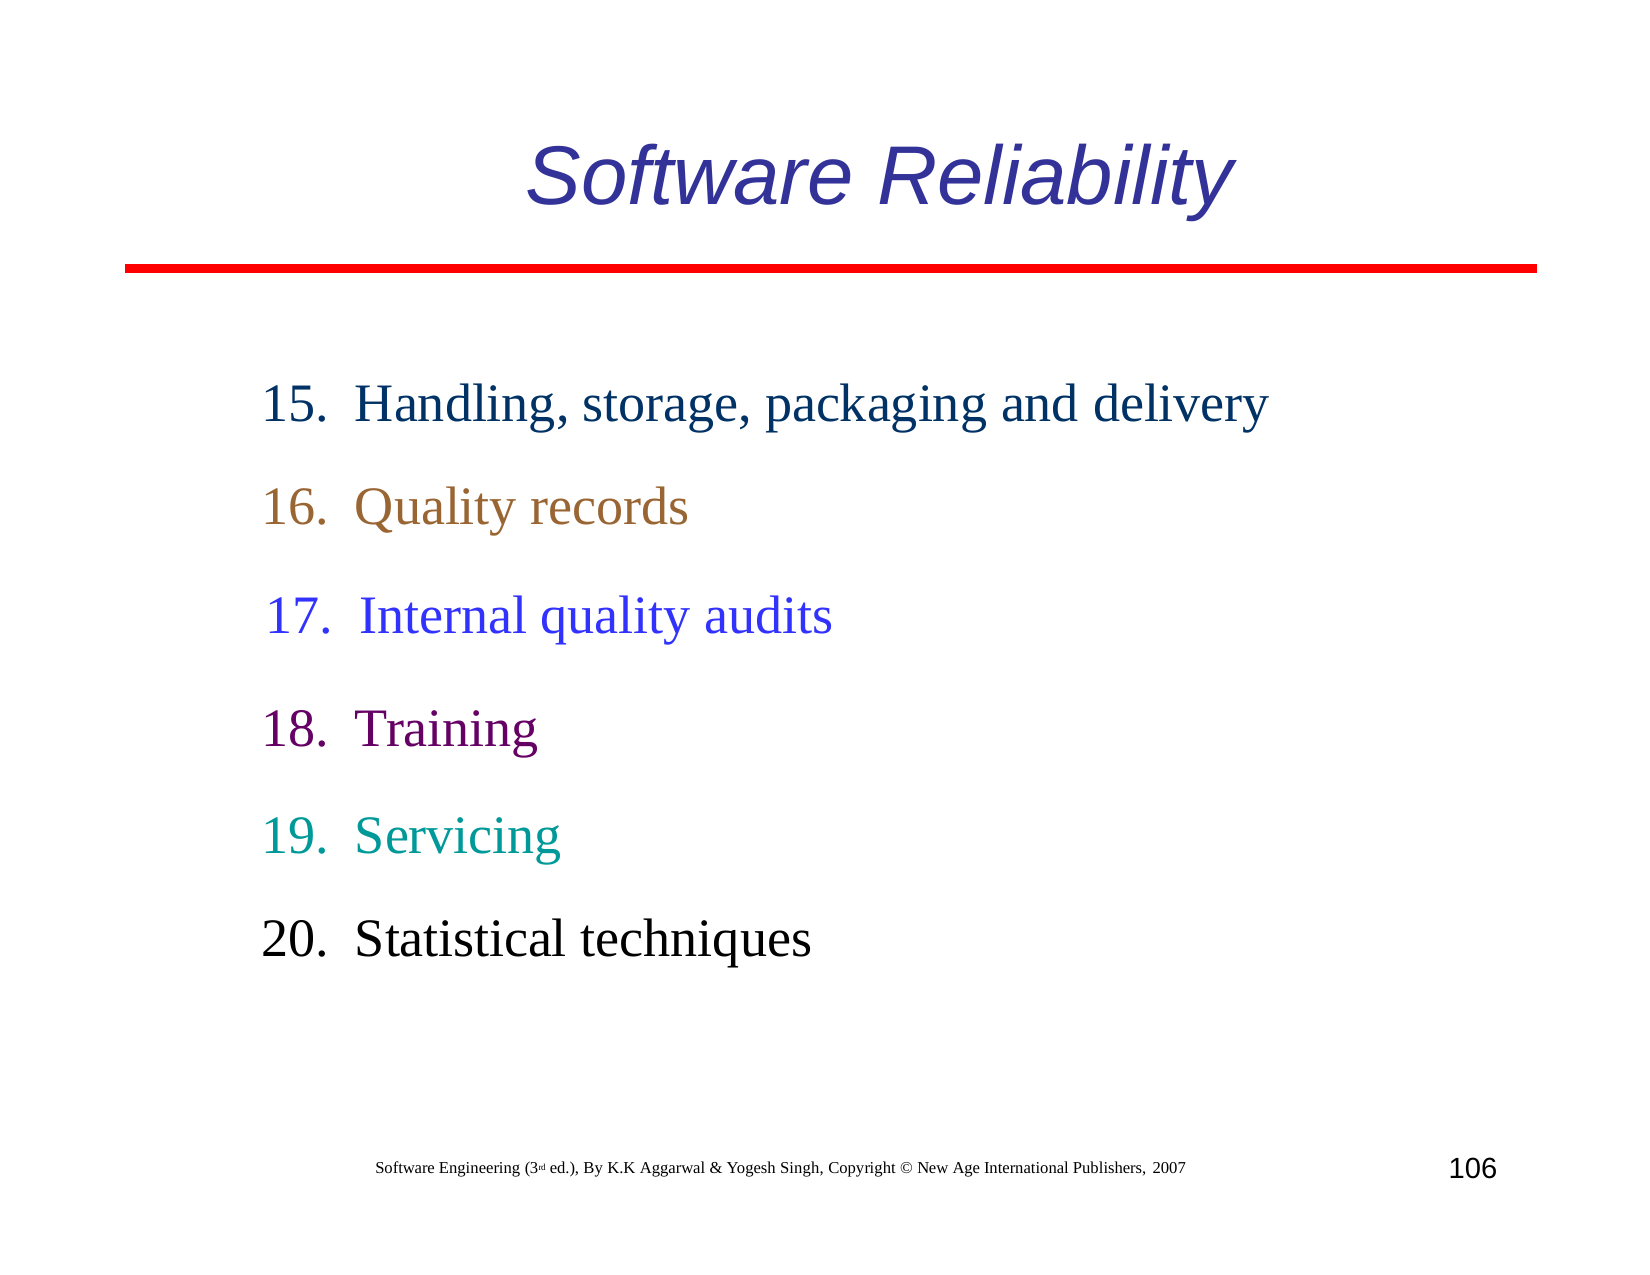

# Software Reliability

Handling, storage, packaging and delivery
Quality records
Internal quality audits
Training
Servicing
Statistical techniques
106
Software Engineering (3rd  ed.), By K.K Aggarwal & Yogesh Singh, Copyright © New Age International Publishers, 2007